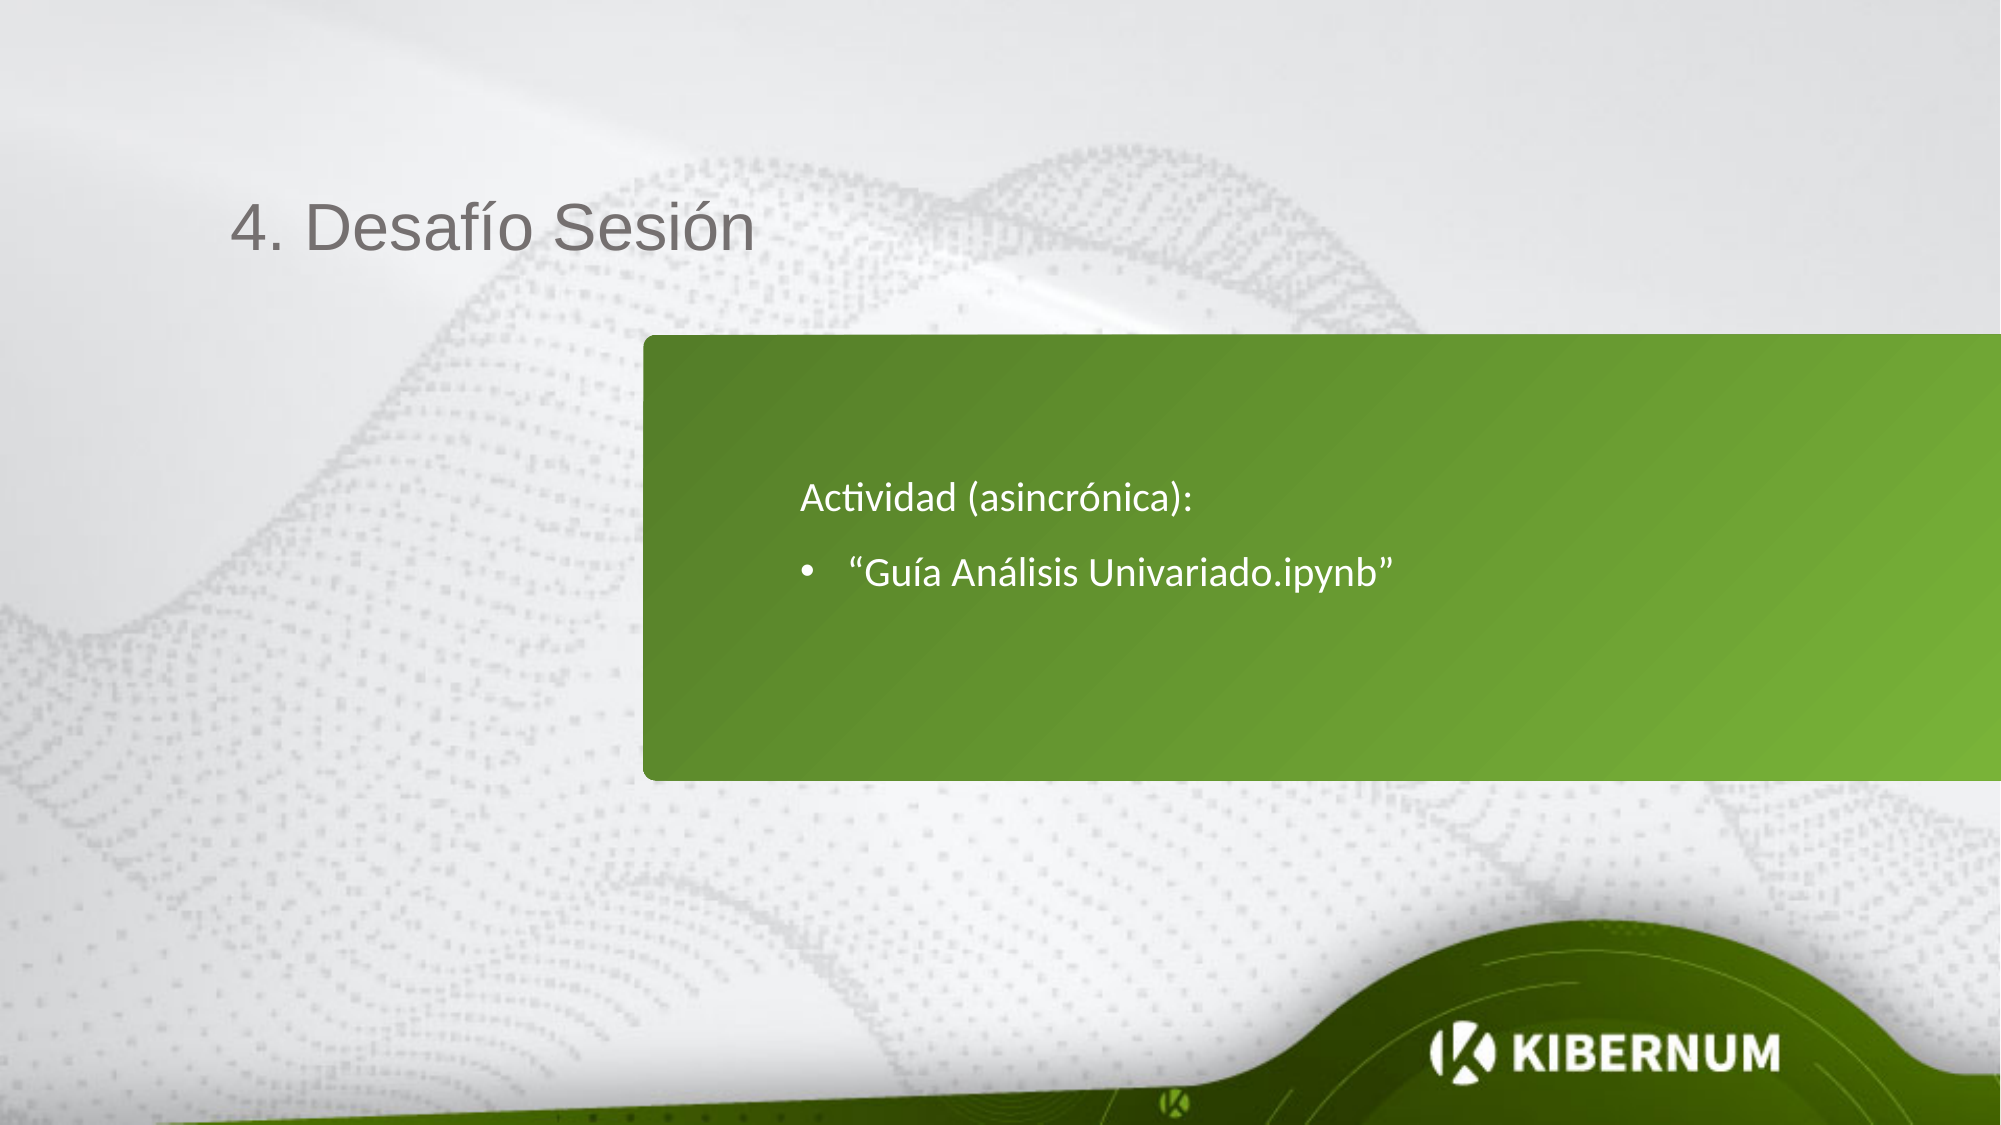

4. Desafío Sesión

Actividad (asincrónica):
“Guía Análisis Univariado.ipynb”